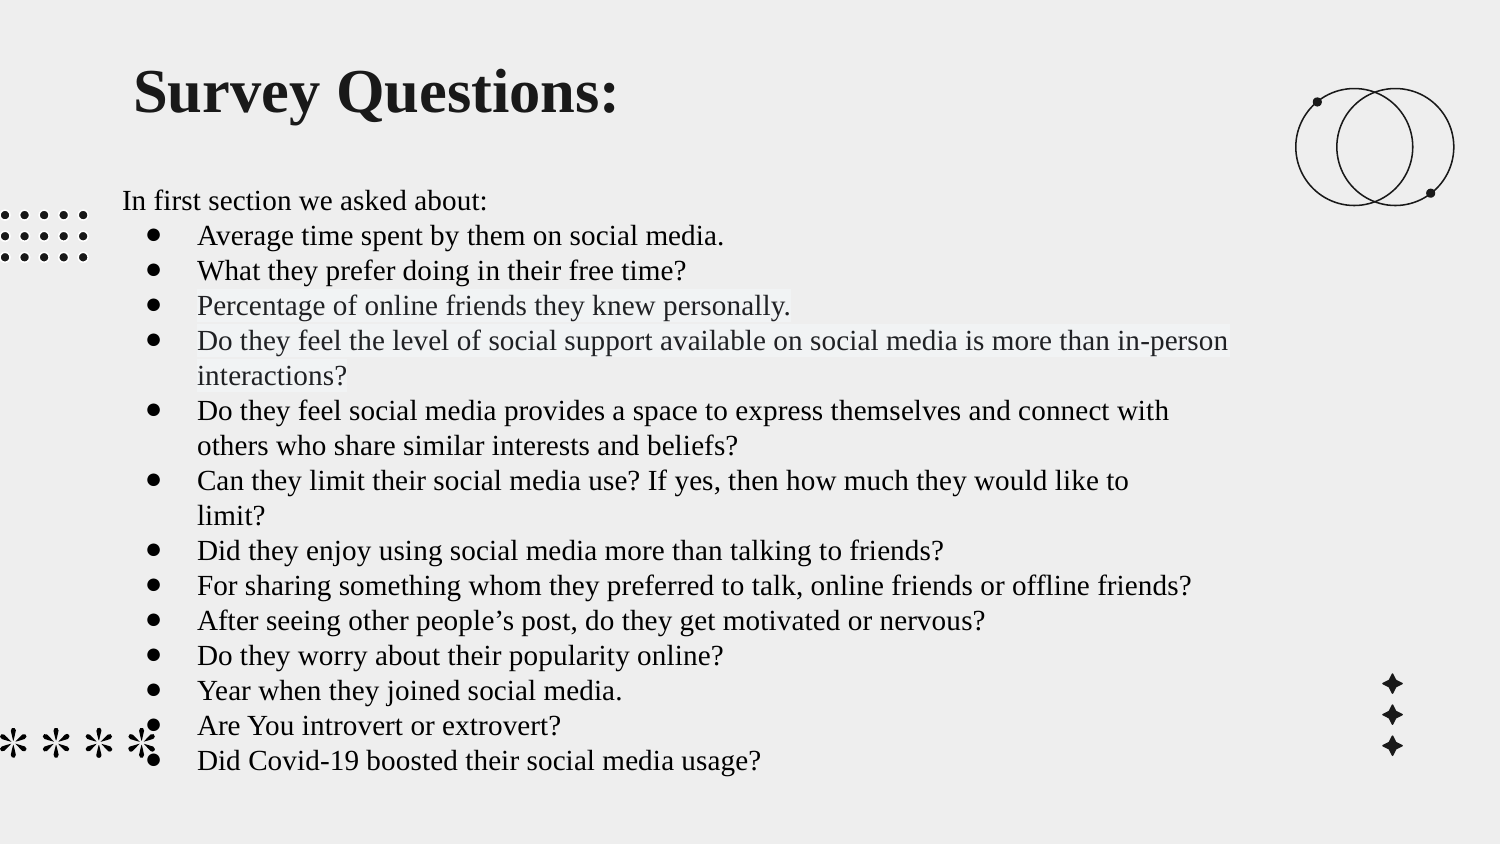

# Survey Questions:

In first section we asked about:
Average time spent by them on social media.
What they prefer doing in their free time?
Percentage of online friends they knew personally.
Do they feel the level of social support available on social media is more than in-person interactions?
Do they feel social media provides a space to express themselves and connect with others who share similar interests and beliefs?
Can they limit their social media use? If yes, then how much they would like to limit?
Did they enjoy using social media more than talking to friends?
For sharing something whom they preferred to talk, online friends or offline friends?
After seeing other people’s post, do they get motivated or nervous?
Do they worry about their popularity online?
Year when they joined social media.
Are You introvert or extrovert?
Did Covid-19 boosted their social media usage?